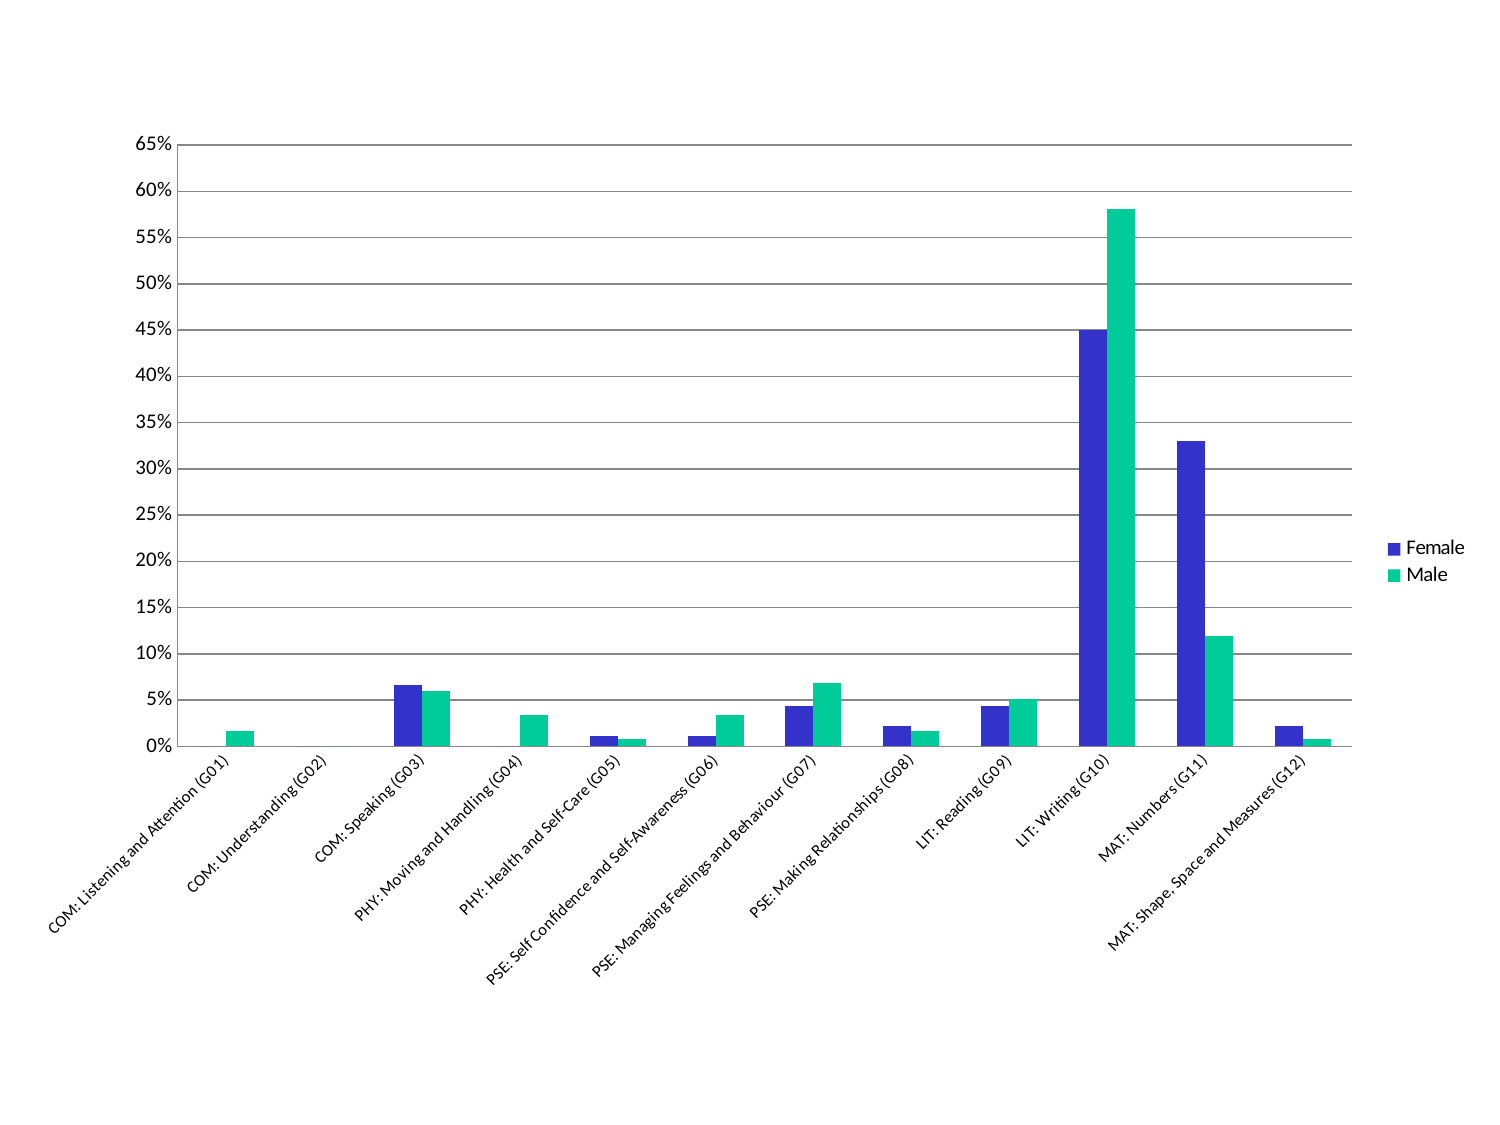

### Chart

| Category | Female | Male |
|---|---|---|
| COM: Listening and Attention (G01) | 0.0 | 0.017094017094017096 |
| COM: Understanding (G02) | 0.0 | 0.0 |
| COM: Speaking (G03) | 0.06593406593406594 | 0.05982905982905983 |
| PHY: Moving and Handling (G04) | 0.0 | 0.03418803418803419 |
| PHY: Health and Self-Care (G05) | 0.01098901098901099 | 0.008547008547008548 |
| PSE: Self Confidence and Self-Awareness (G06) | 0.01098901098901099 | 0.03418803418803419 |
| PSE: Managing Feelings and Behaviour (G07) | 0.04395604395604396 | 0.06837606837606838 |
| PSE: Making Relationships (G08) | 0.02197802197802198 | 0.017094017094017096 |
| LIT: Reading (G09) | 0.04395604395604396 | 0.05128205128205128 |
| LIT: Writing (G10) | 0.45054945054945056 | 0.5811965811965812 |
| MAT: Numbers (G11) | 0.32967032967032966 | 0.11965811965811966 |
| MAT: Shape, Space and Measures (G12) | 0.02197802197802198 | 0.008547008547008548 |